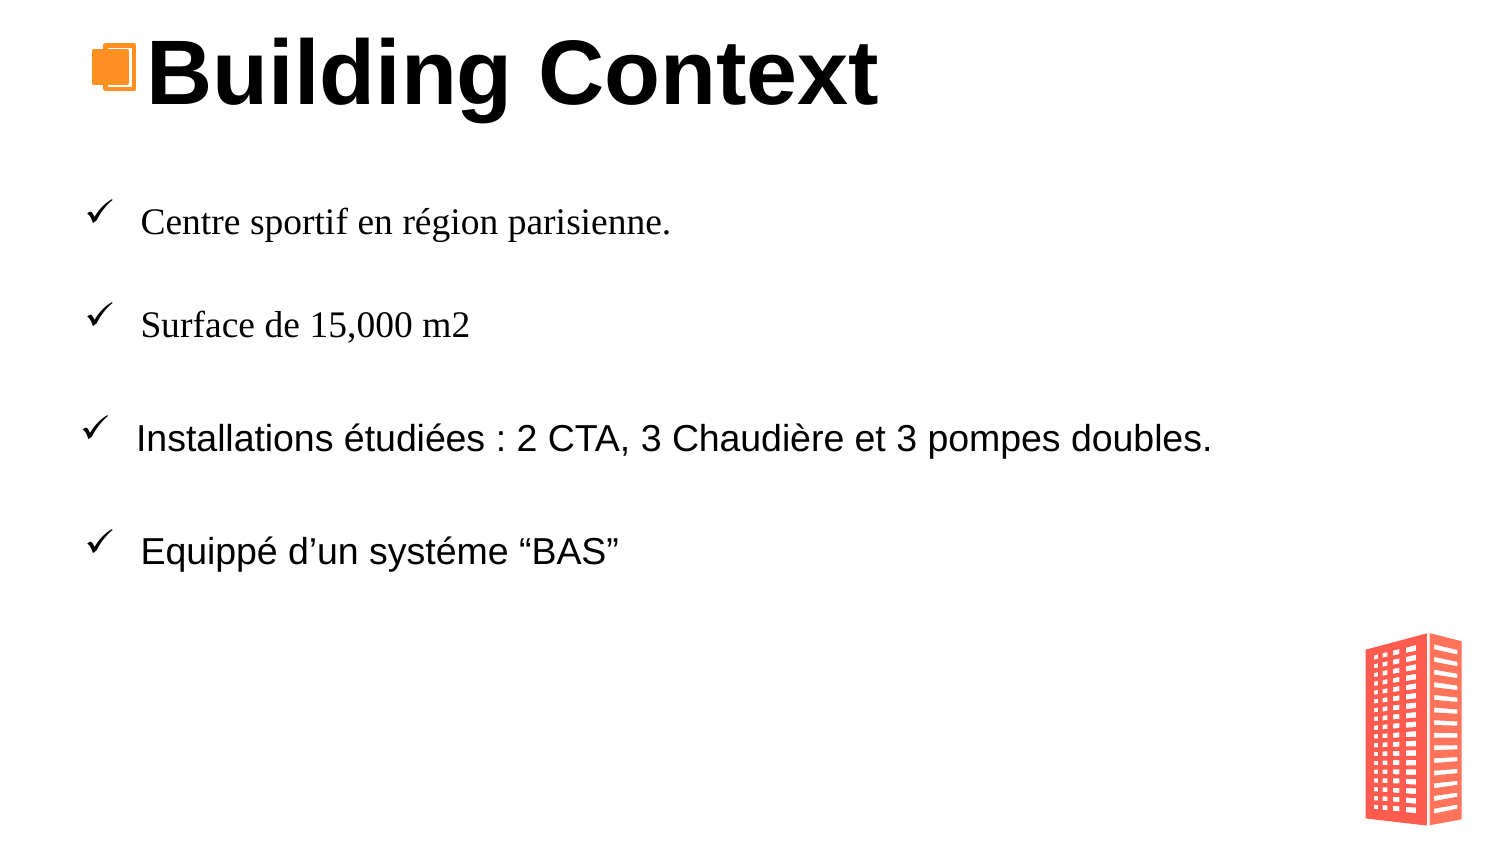

# Building Context

Centre sportif en région parisienne.
Surface de 15,000 m2
Installations étudiées : 2 CTA, 3 Chaudière et 3 pompes doubles.
Equippé d’un systéme “BAS”